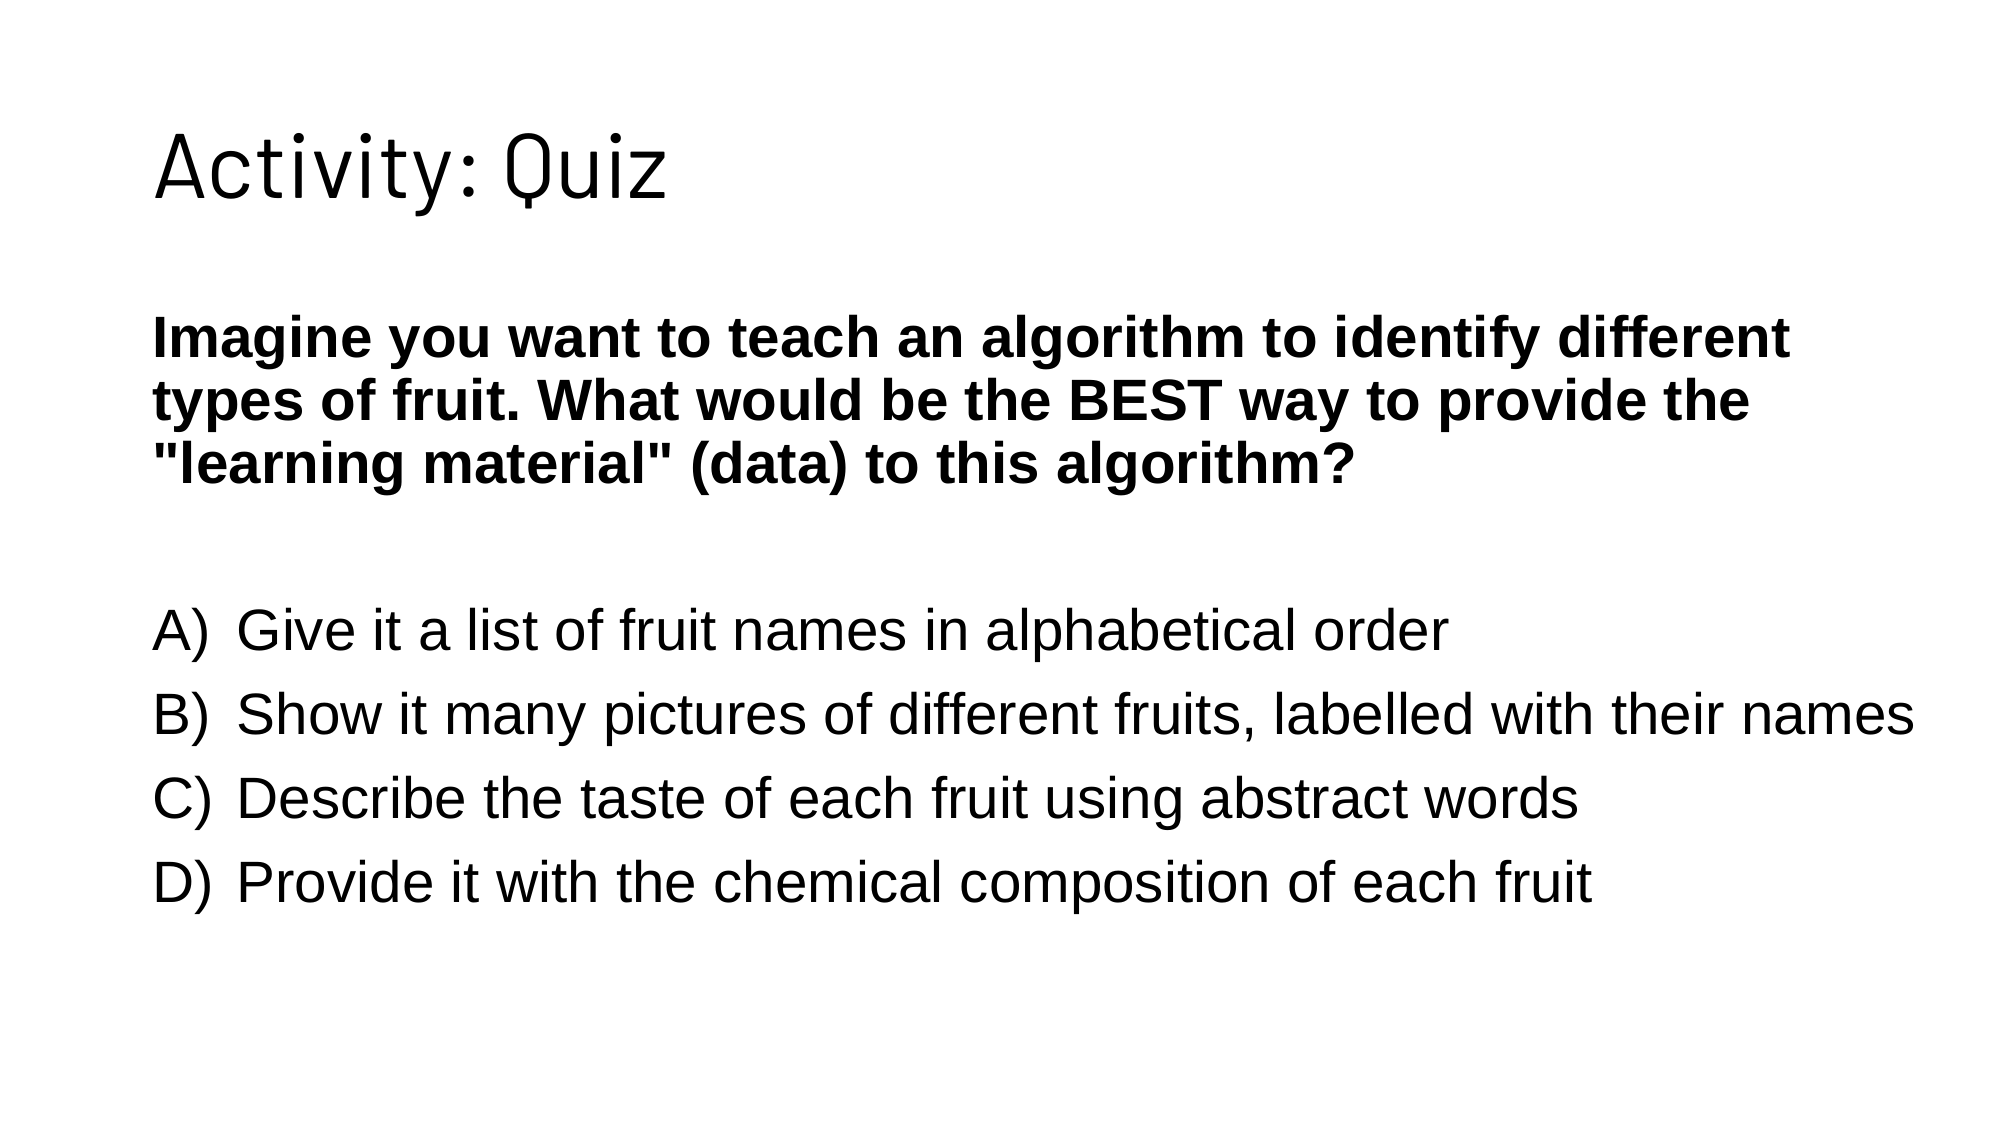

# Activity: Quiz
Imagine you want to teach an algorithm to identify different types of fruit. What would be the BEST way to provide the "learning material" (data) to this algorithm?

Give it a list of fruit names in alphabetical order
Show it many pictures of different fruits, labelled with their names
Describe the taste of each fruit using abstract words
Provide it with the chemical composition of each fruit